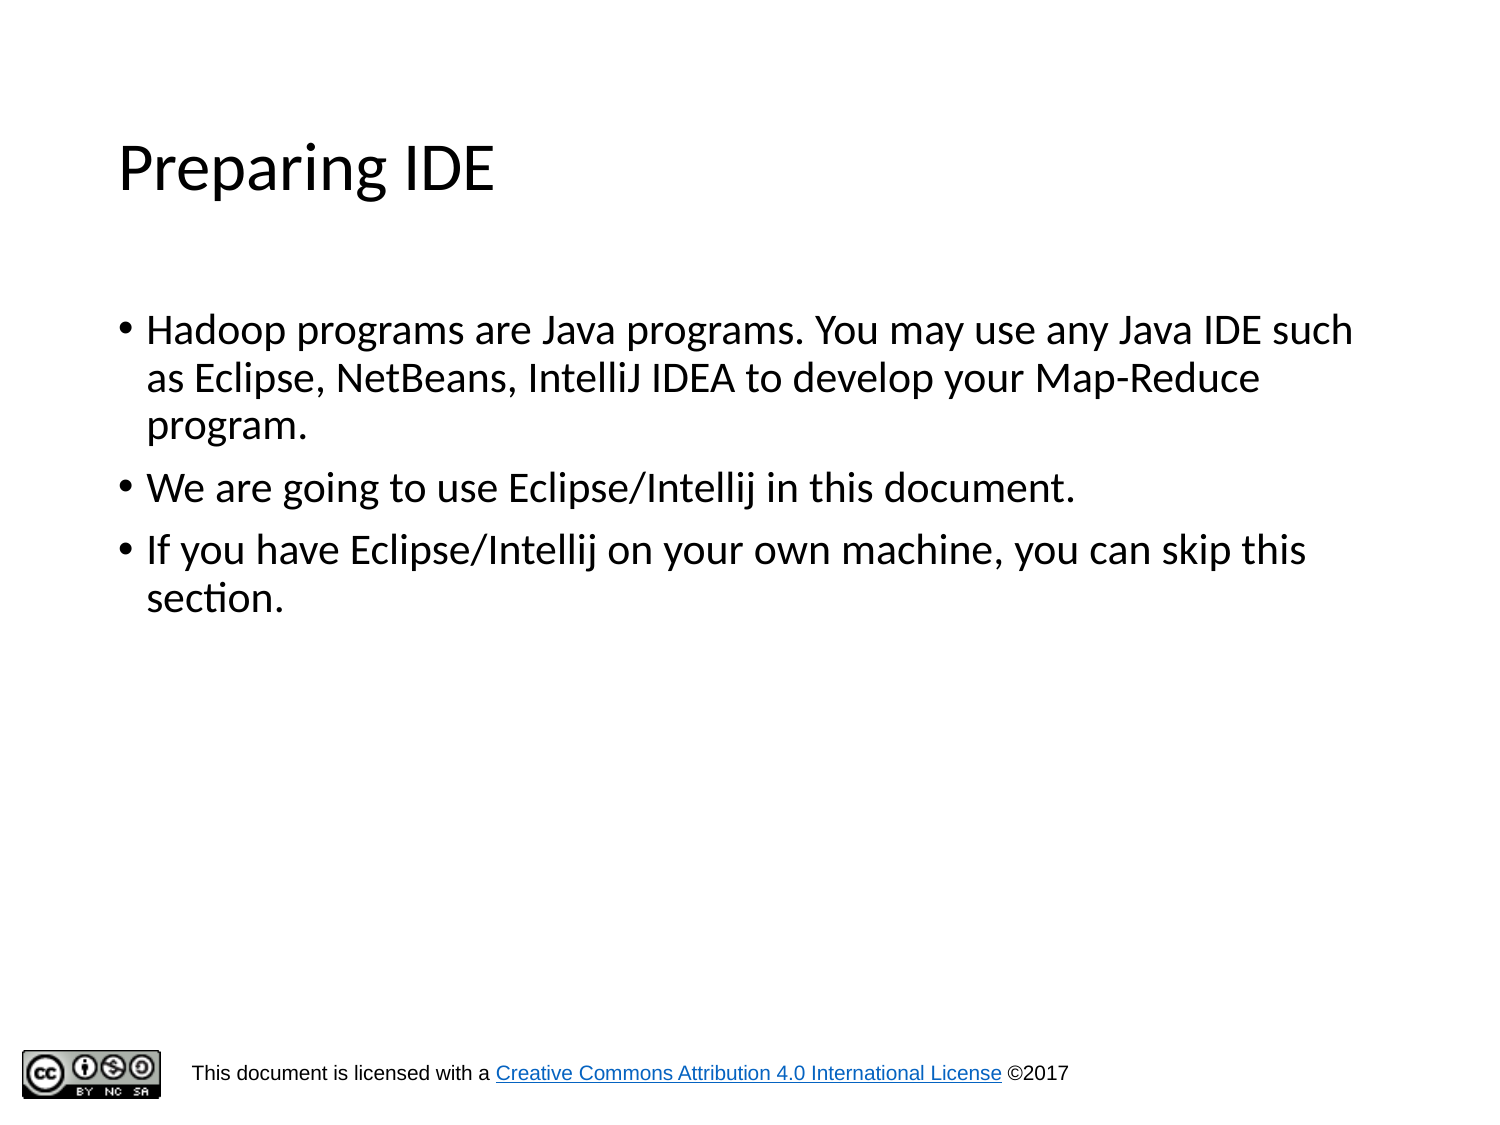

# Preparing IDE
Hadoop programs are Java programs. You may use any Java IDE such as Eclipse, NetBeans, IntelliJ IDEA to develop your Map-Reduce program.
We are going to use Eclipse/Intellij in this document.
If you have Eclipse/Intellij on your own machine, you can skip this section.